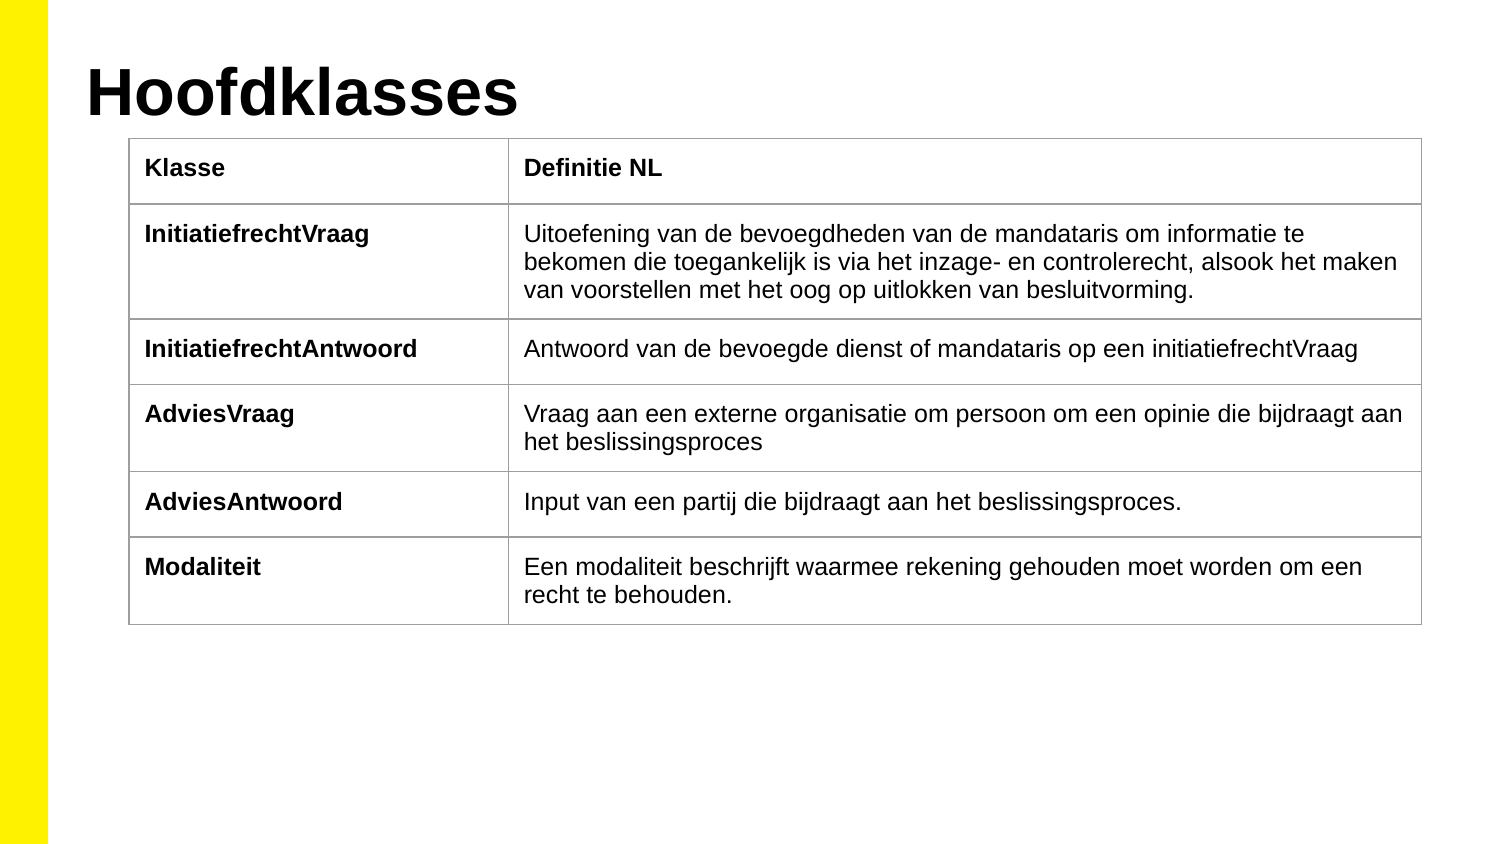

# Hoofdklasses
| Klasse | Definitie NL |
| --- | --- |
| InitiatiefrechtVraag | Uitoefening van de bevoegdheden van de mandataris om informatie te bekomen die toegankelijk is via het inzage- en controlerecht, alsook het maken van voorstellen met het oog op uitlokken van besluitvorming. |
| InitiatiefrechtAntwoord | Antwoord van de bevoegde dienst of mandataris op een initiatiefrechtVraag |
| AdviesVraag | Vraag aan een externe organisatie om persoon om een opinie die bijdraagt aan het beslissingsproces |
| AdviesAntwoord | Input van een partij die bijdraagt aan het beslissingsproces. |
| Modaliteit | Een modaliteit beschrijft waarmee rekening gehouden moet worden om een recht te behouden. |